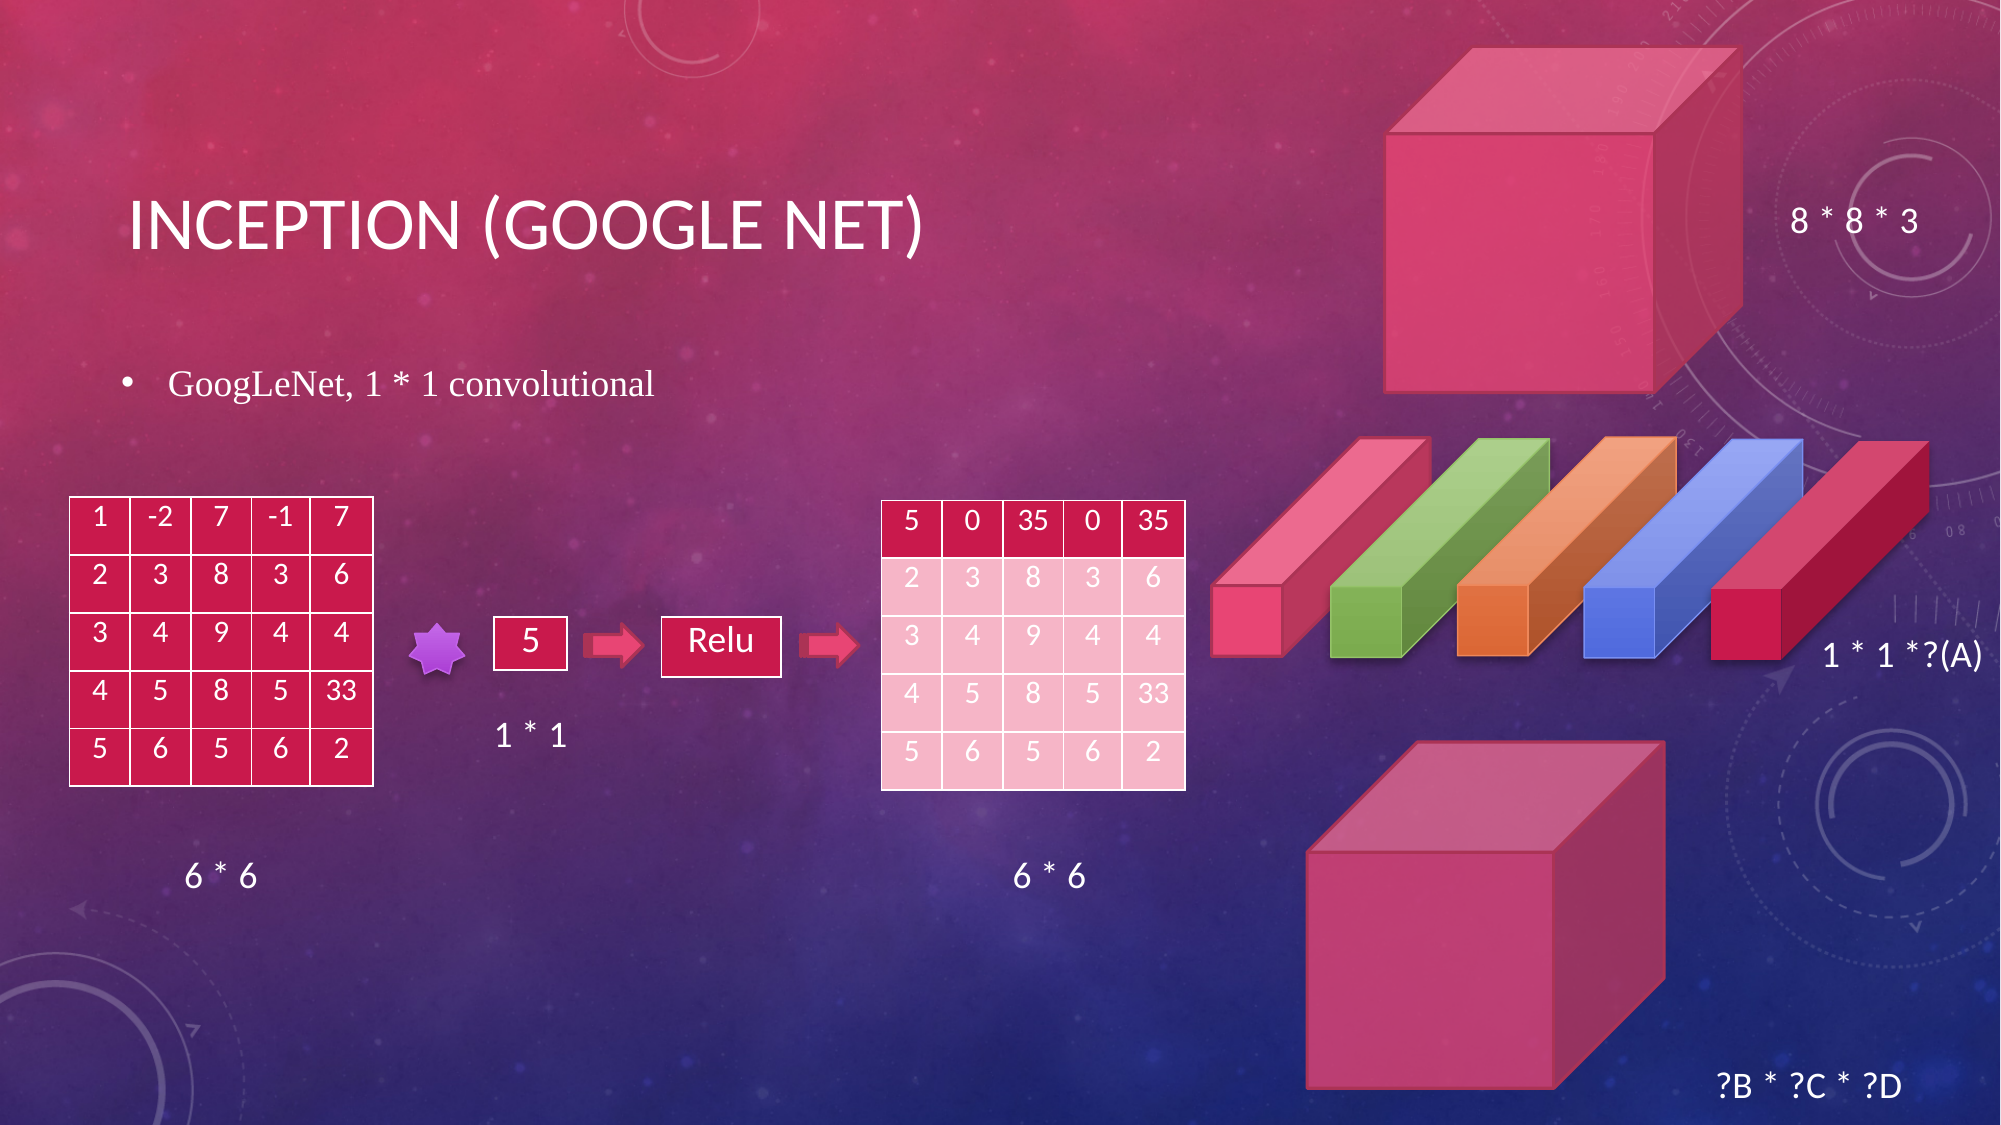

# Inception (Google Net)
8 * 8 * 3
GoogLeNet, 1 * 1 convolutional

| 1 | -2 | 7 | -1 | 7 |
| --- | --- | --- | --- | --- |
| 2 | 3 | 8 | 3 | 6 |
| 3 | 4 | 9 | 4 | 4 |
| 4 | 5 | 8 | 5 | 33 |
| 5 | 6 | 5 | 6 | 2 |
| 5 | 0 | 35 | 0 | 35 |
| --- | --- | --- | --- | --- |
| 2 | 3 | 8 | 3 | 6 |
| 3 | 4 | 9 | 4 | 4 |
| 4 | 5 | 8 | 5 | 33 |
| 5 | 6 | 5 | 6 | 2 |
| 5 |
| --- |
| Relu |
| --- |
1 * 1 *?(A)

1 * 1

6 * 6
6 * 6
?B * ?C * ?D